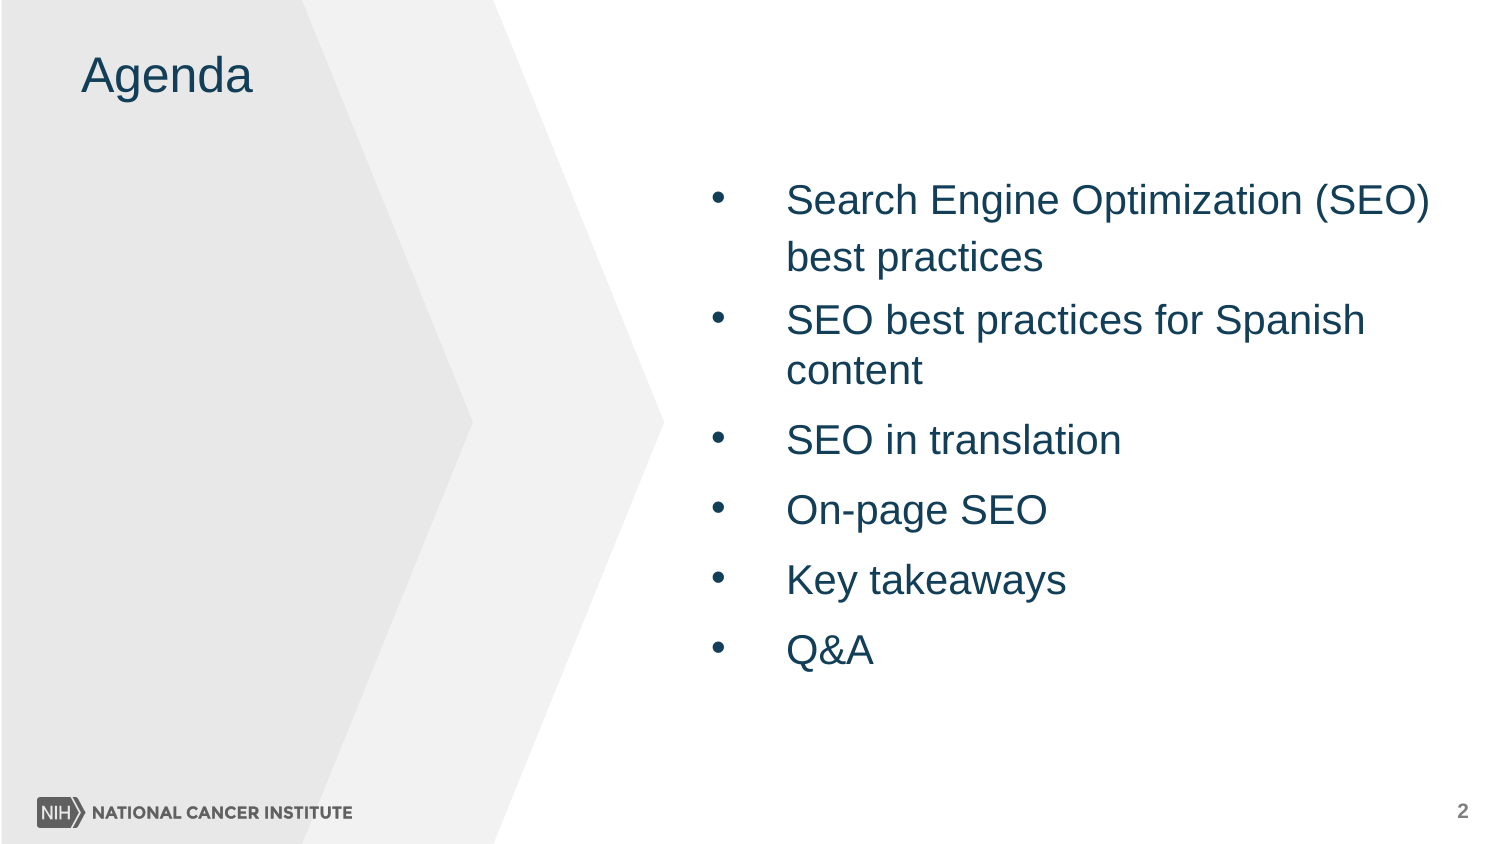

Agenda
Search Engine Optimization (SEO) best practices
SEO best practices for Spanish content
SEO in translation
On-page SEO
Key takeaways
Q&A